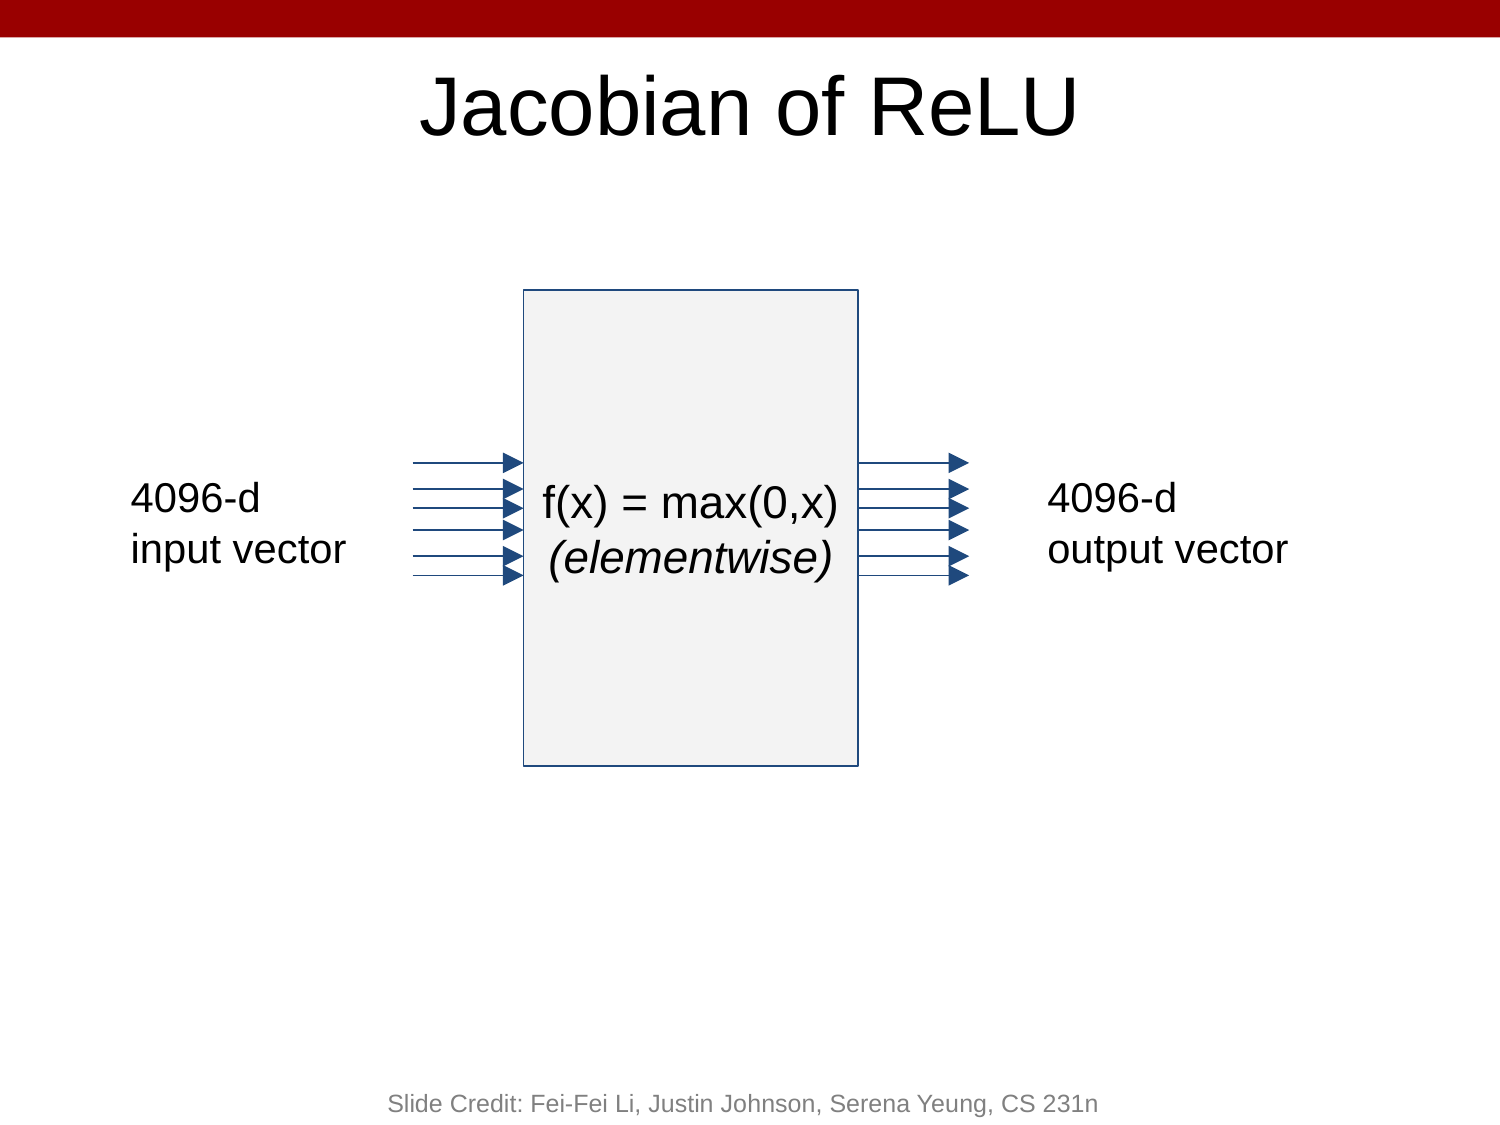

# Jacobian of ReLU
f(x) = max(0,x)
(elementwise)
4096-d
input vector
4096-d
output vector
Slide Credit: Fei-Fei Li, Justin Johnson, Serena Yeung, CS 231n